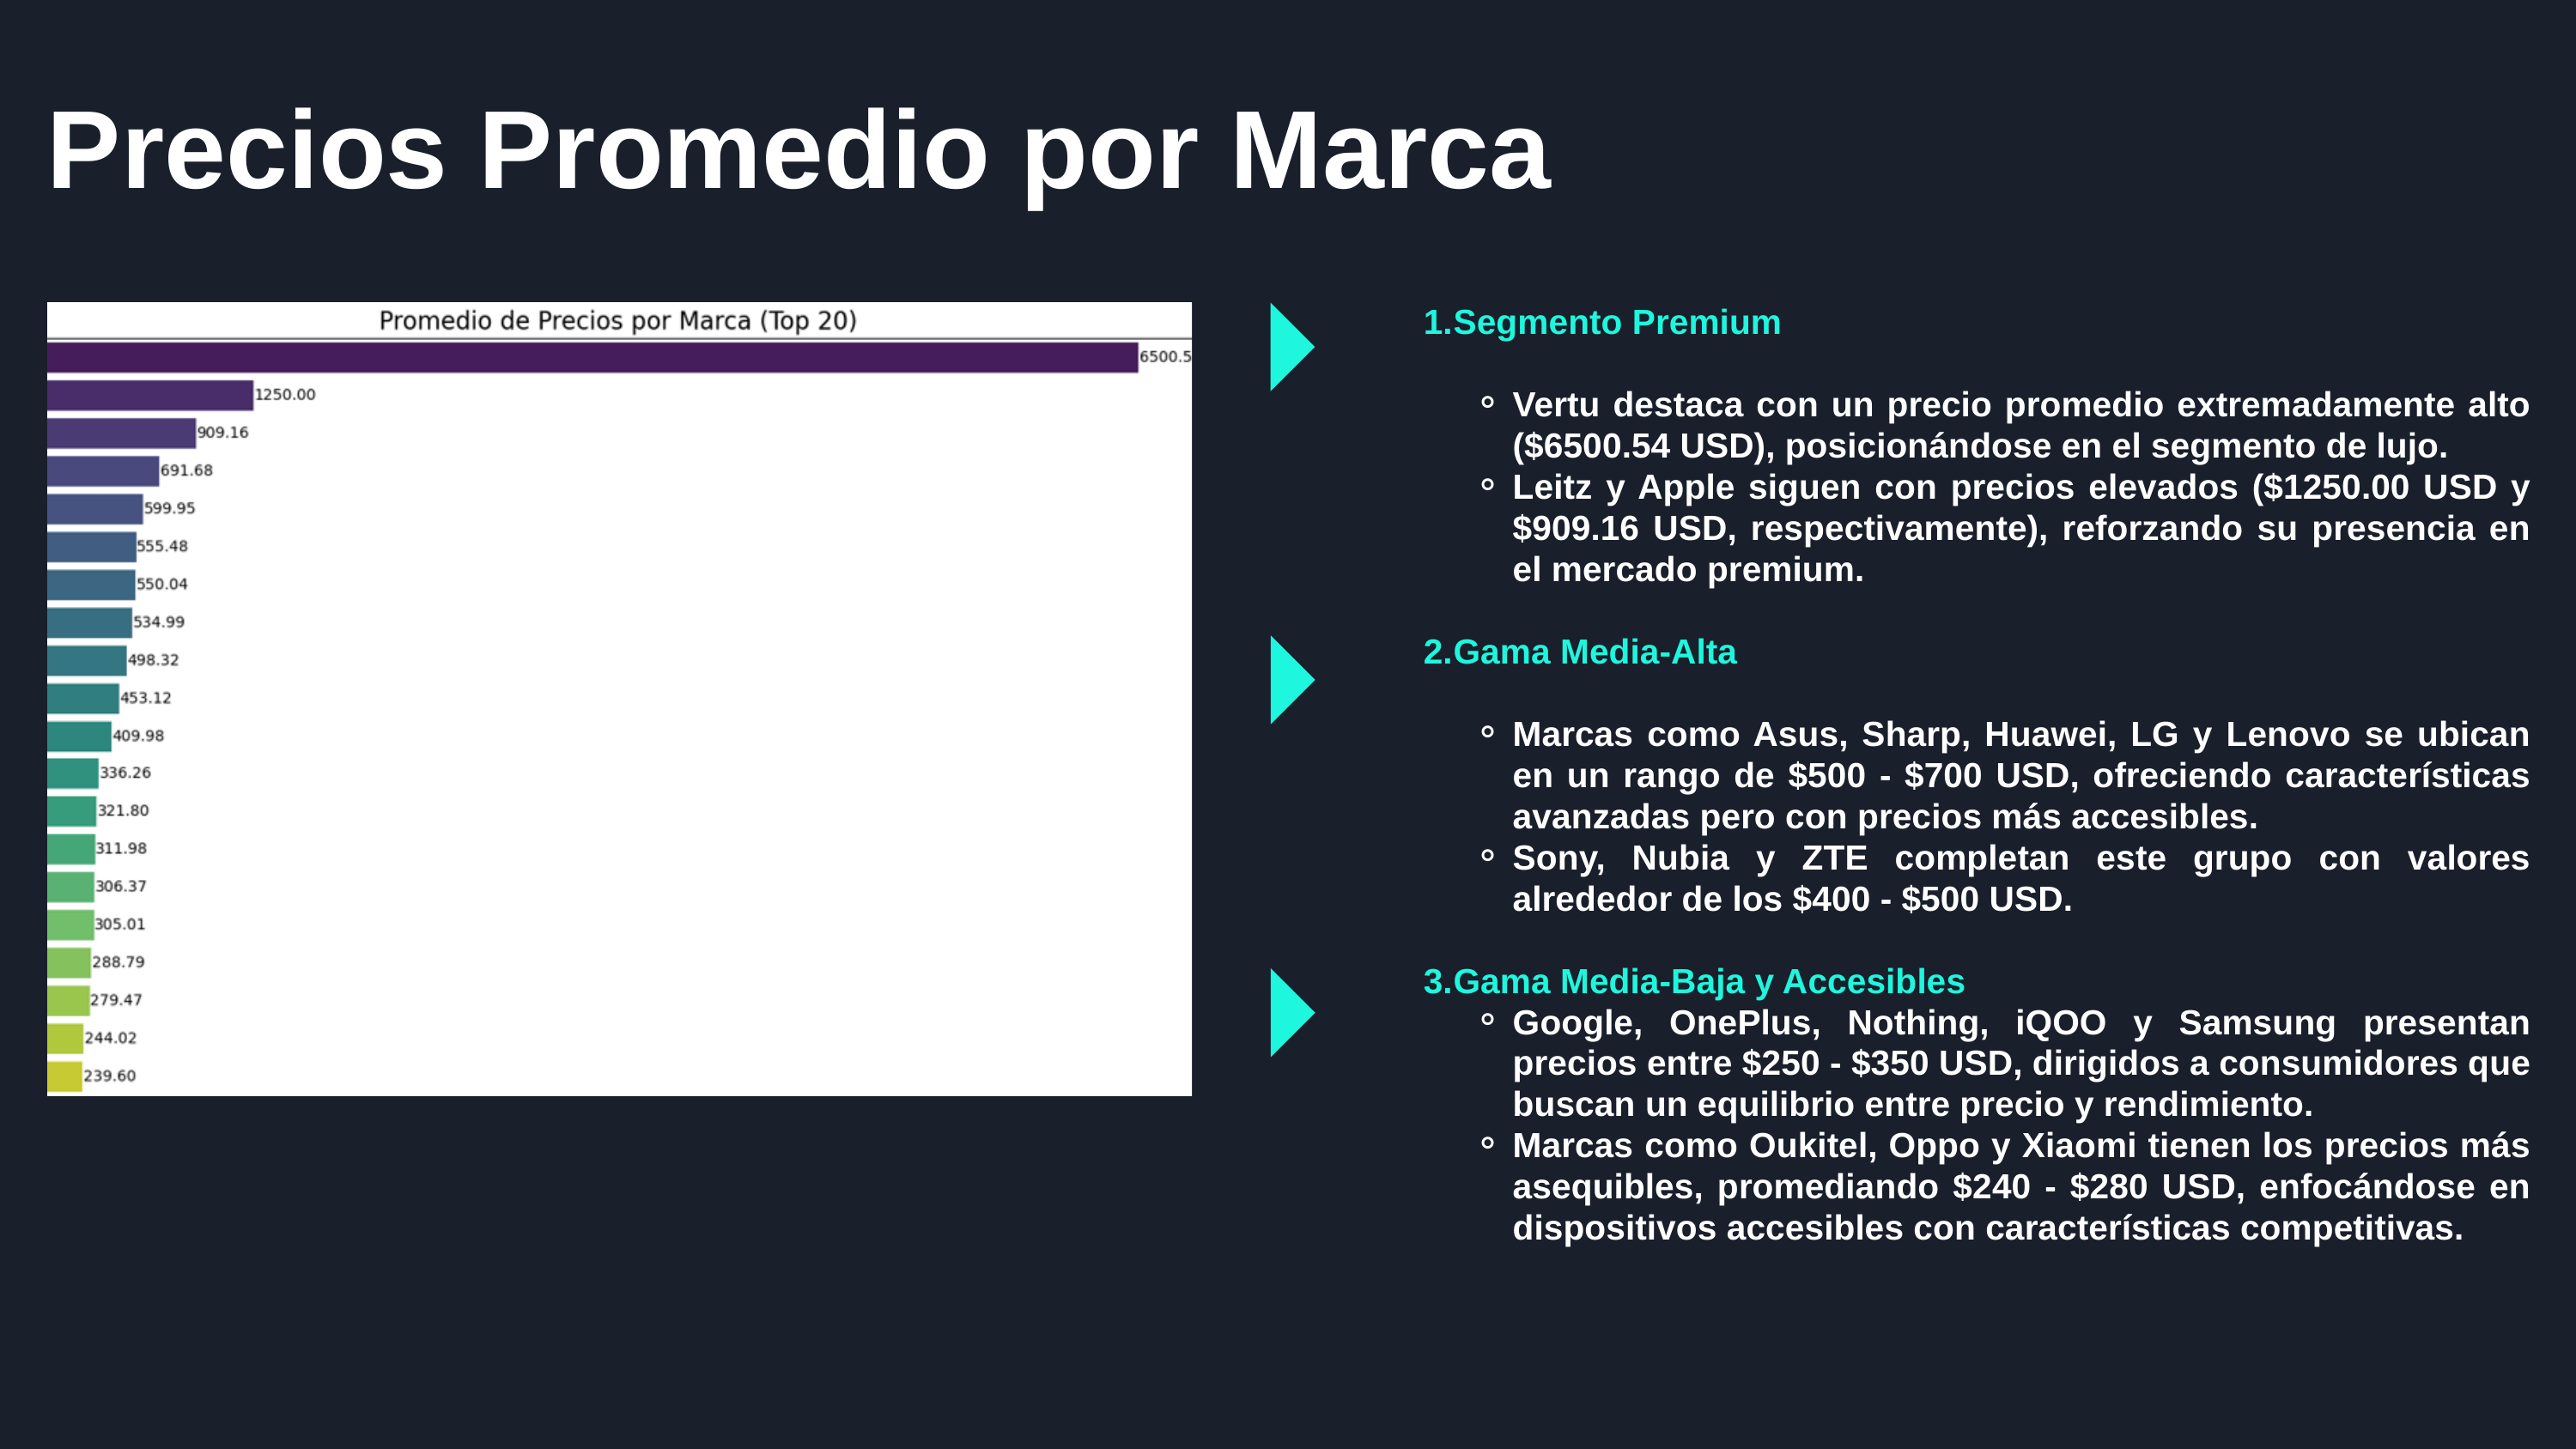

Precios Promedio por Marca

Segmento Premium

Vertu destaca con un precio promedio extremadamente alto ($6500.54 USD), posicionándose en el segmento de lujo.
Leitz y Apple siguen con precios elevados ($1250.00 USD y $909.16 USD, respectivamente), reforzando su presencia en el mercado premium.

Gama Media-Alta

Marcas como Asus, Sharp, Huawei, LG y Lenovo se ubican en un rango de $500 - $700 USD, ofreciendo características avanzadas pero con precios más accesibles.
Sony, Nubia y ZTE completan este grupo con valores alrededor de los $400 - $500 USD.

Gama Media-Baja y Accesibles
Google, OnePlus, Nothing, iQOO y Samsung presentan precios entre $250 - $350 USD, dirigidos a consumidores que buscan un equilibrio entre precio y rendimiento.
Marcas como Oukitel, Oppo y Xiaomi tienen los precios más asequibles, promediando $240 - $280 USD, enfocándose en dispositivos accesibles con características competitivas.